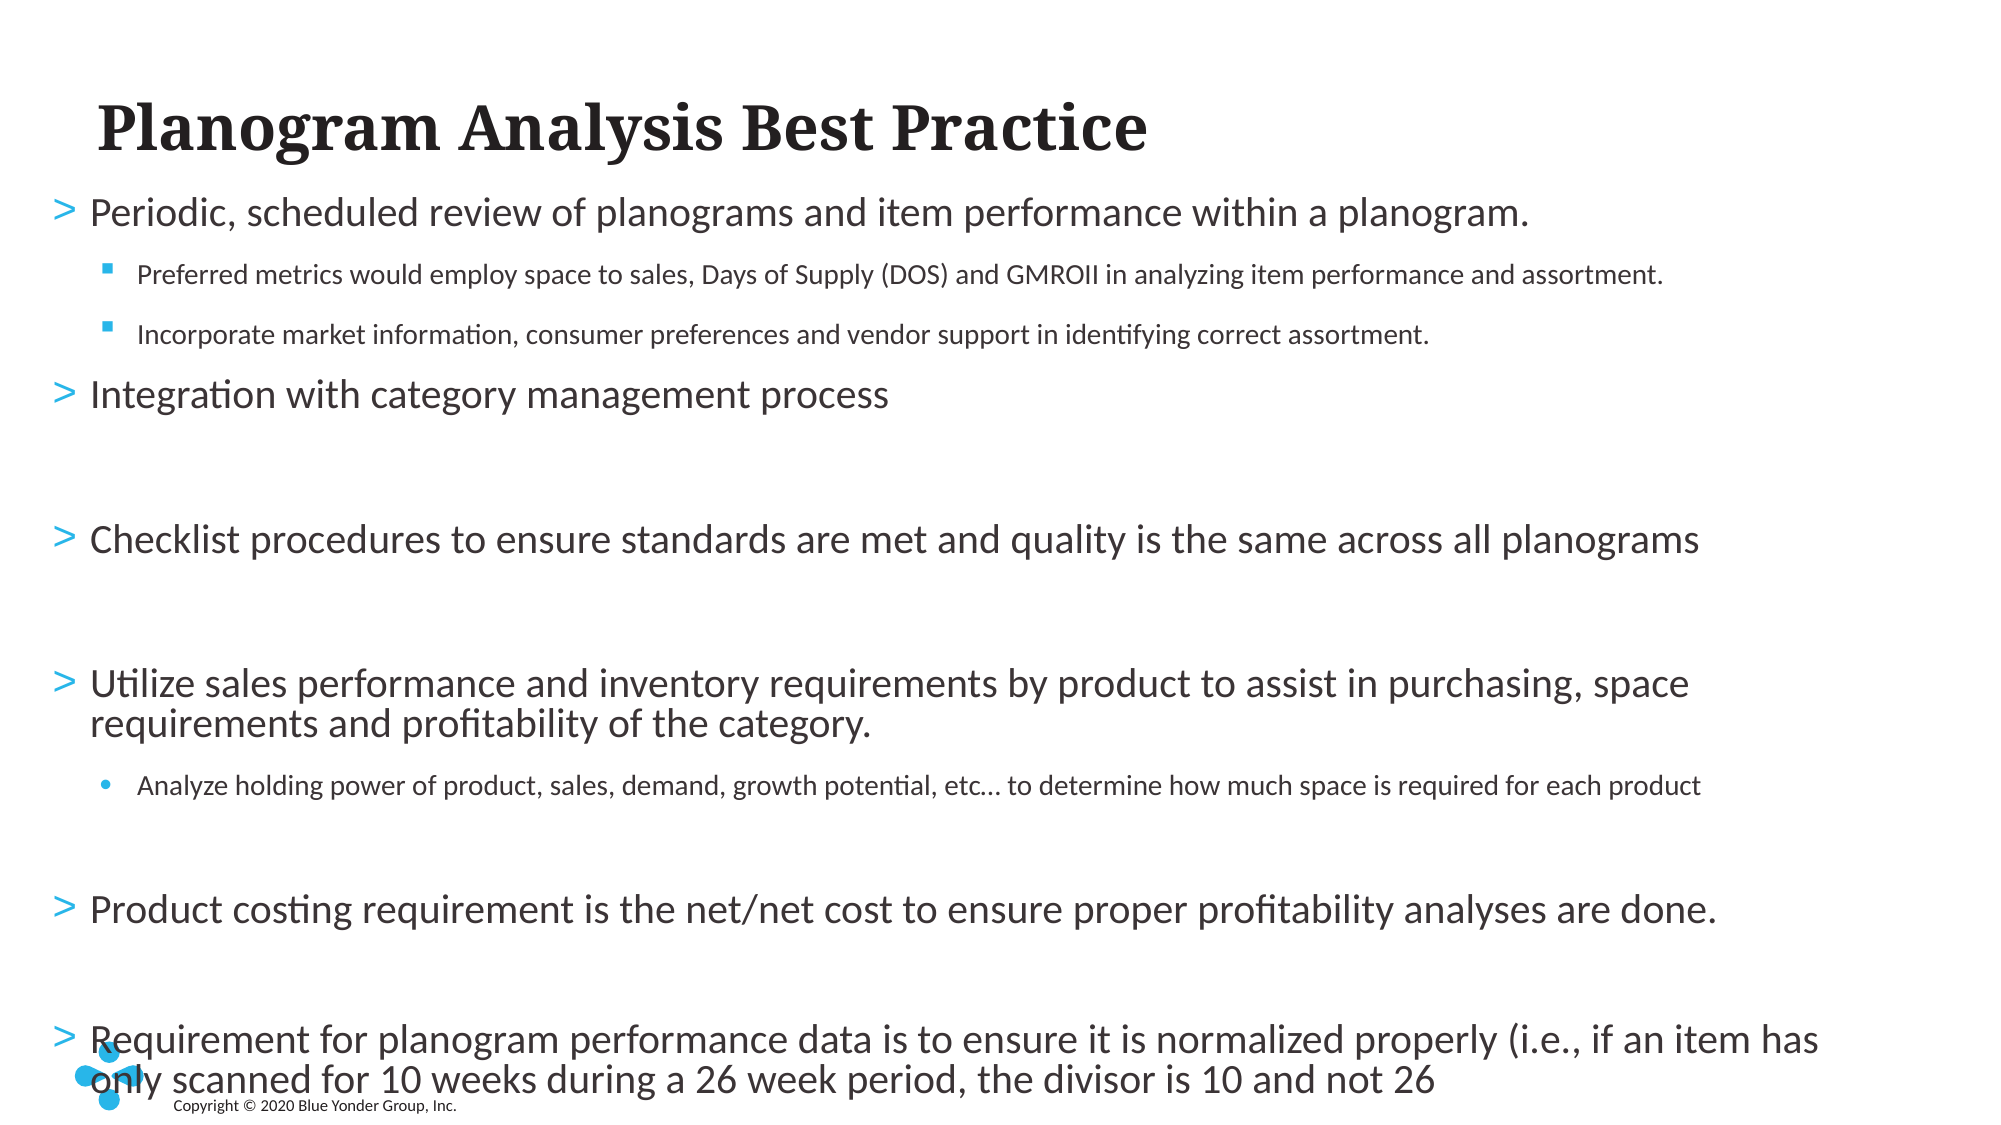

# Planogram Analysis Best Practice
Periodic, scheduled review of planograms and item performance within a planogram.
Preferred metrics would employ space to sales, Days of Supply (DOS) and GMROII in analyzing item performance and assortment.
Incorporate market information, consumer preferences and vendor support in identifying correct assortment.
Integration with category management process

Checklist procedures to ensure standards are met and quality is the same across all planograms

Utilize sales performance and inventory requirements by product to assist in purchasing, space requirements and profitability of the category.
Analyze holding power of product, sales, demand, growth potential, etc… to determine how much space is required for each product

Product costing requirement is the net/net cost to ensure proper profitability analyses are done.

Requirement for planogram performance data is to ensure it is normalized properly (i.e., if an item has only scanned for 10 weeks during a 26 week period, the divisor is 10 and not 26